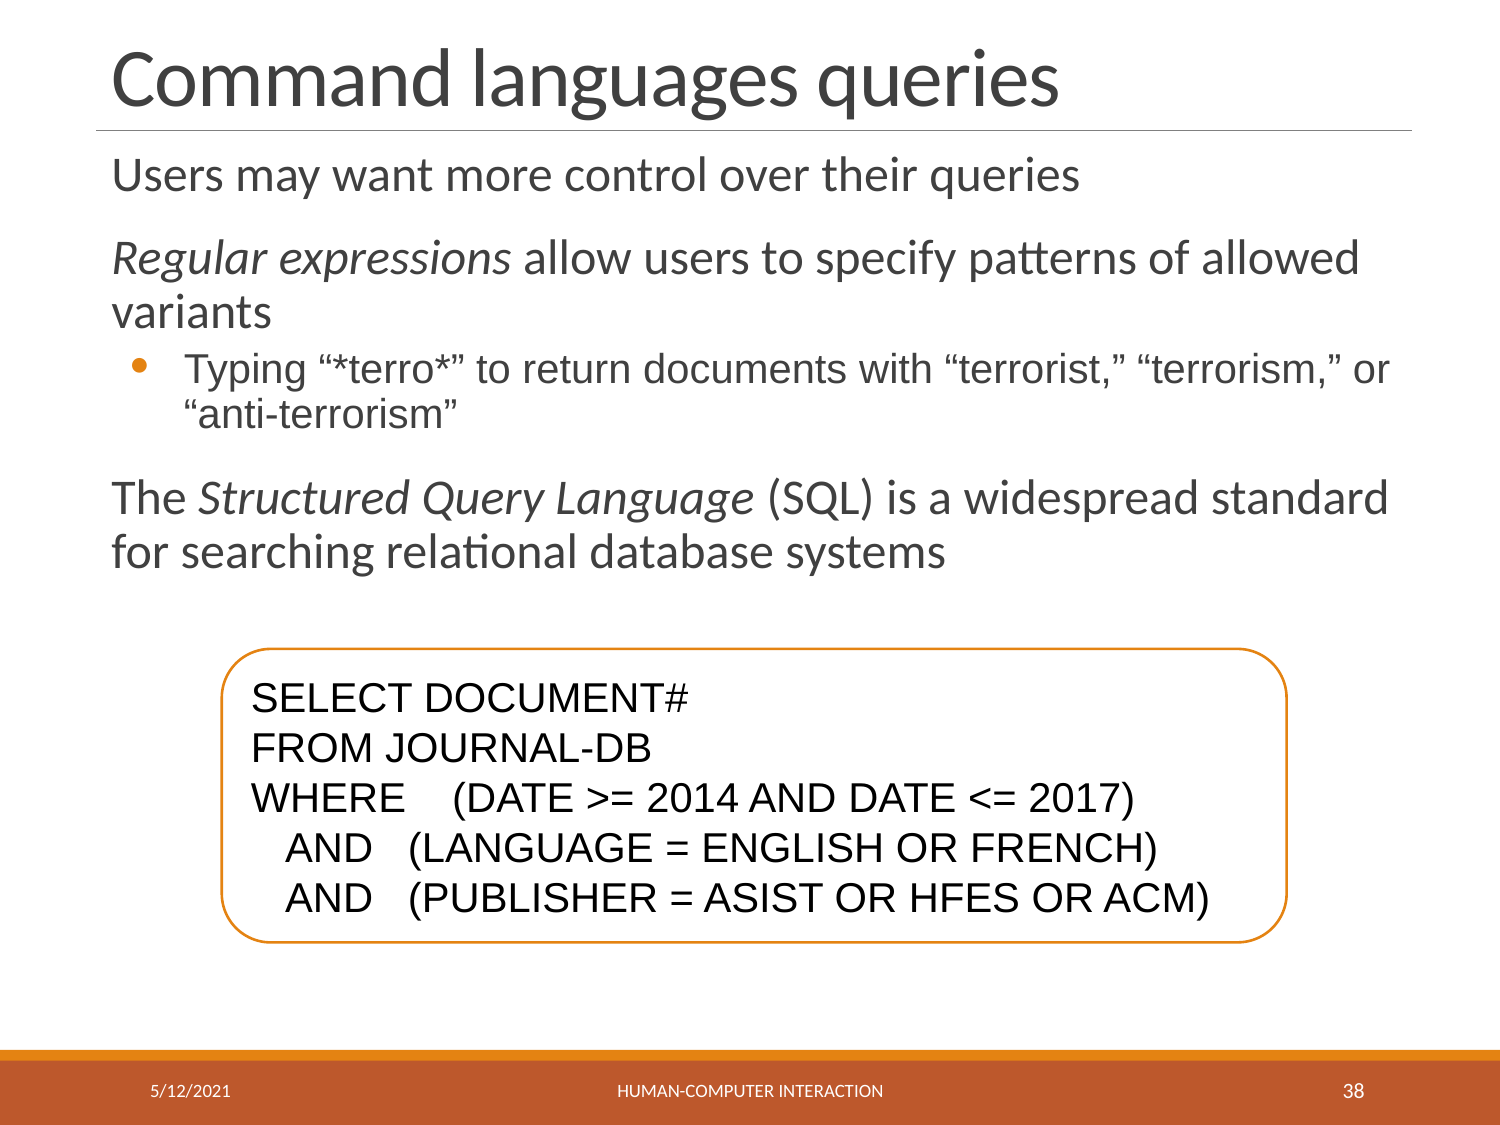

# Command languages queries
Users may want more control over their queries
Regular expressions allow users to specify patterns of allowed variants
Typing “*terro*” to return documents with “terrorist,” “terrorism,” or “anti-terrorism”
The Structured Query Language (SQL) is a widespread standard for searching relational database systems
SELECT DOCUMENT#
FROM JOURNAL-DB
WHERE    (DATE >= 2014 AND DATE <= 2017)
   AND   (LANGUAGE = ENGLISH OR FRENCH)
   AND   (PUBLISHER = ASIST OR HFES OR ACM)
5/12/2021
Human-computer interaction
38